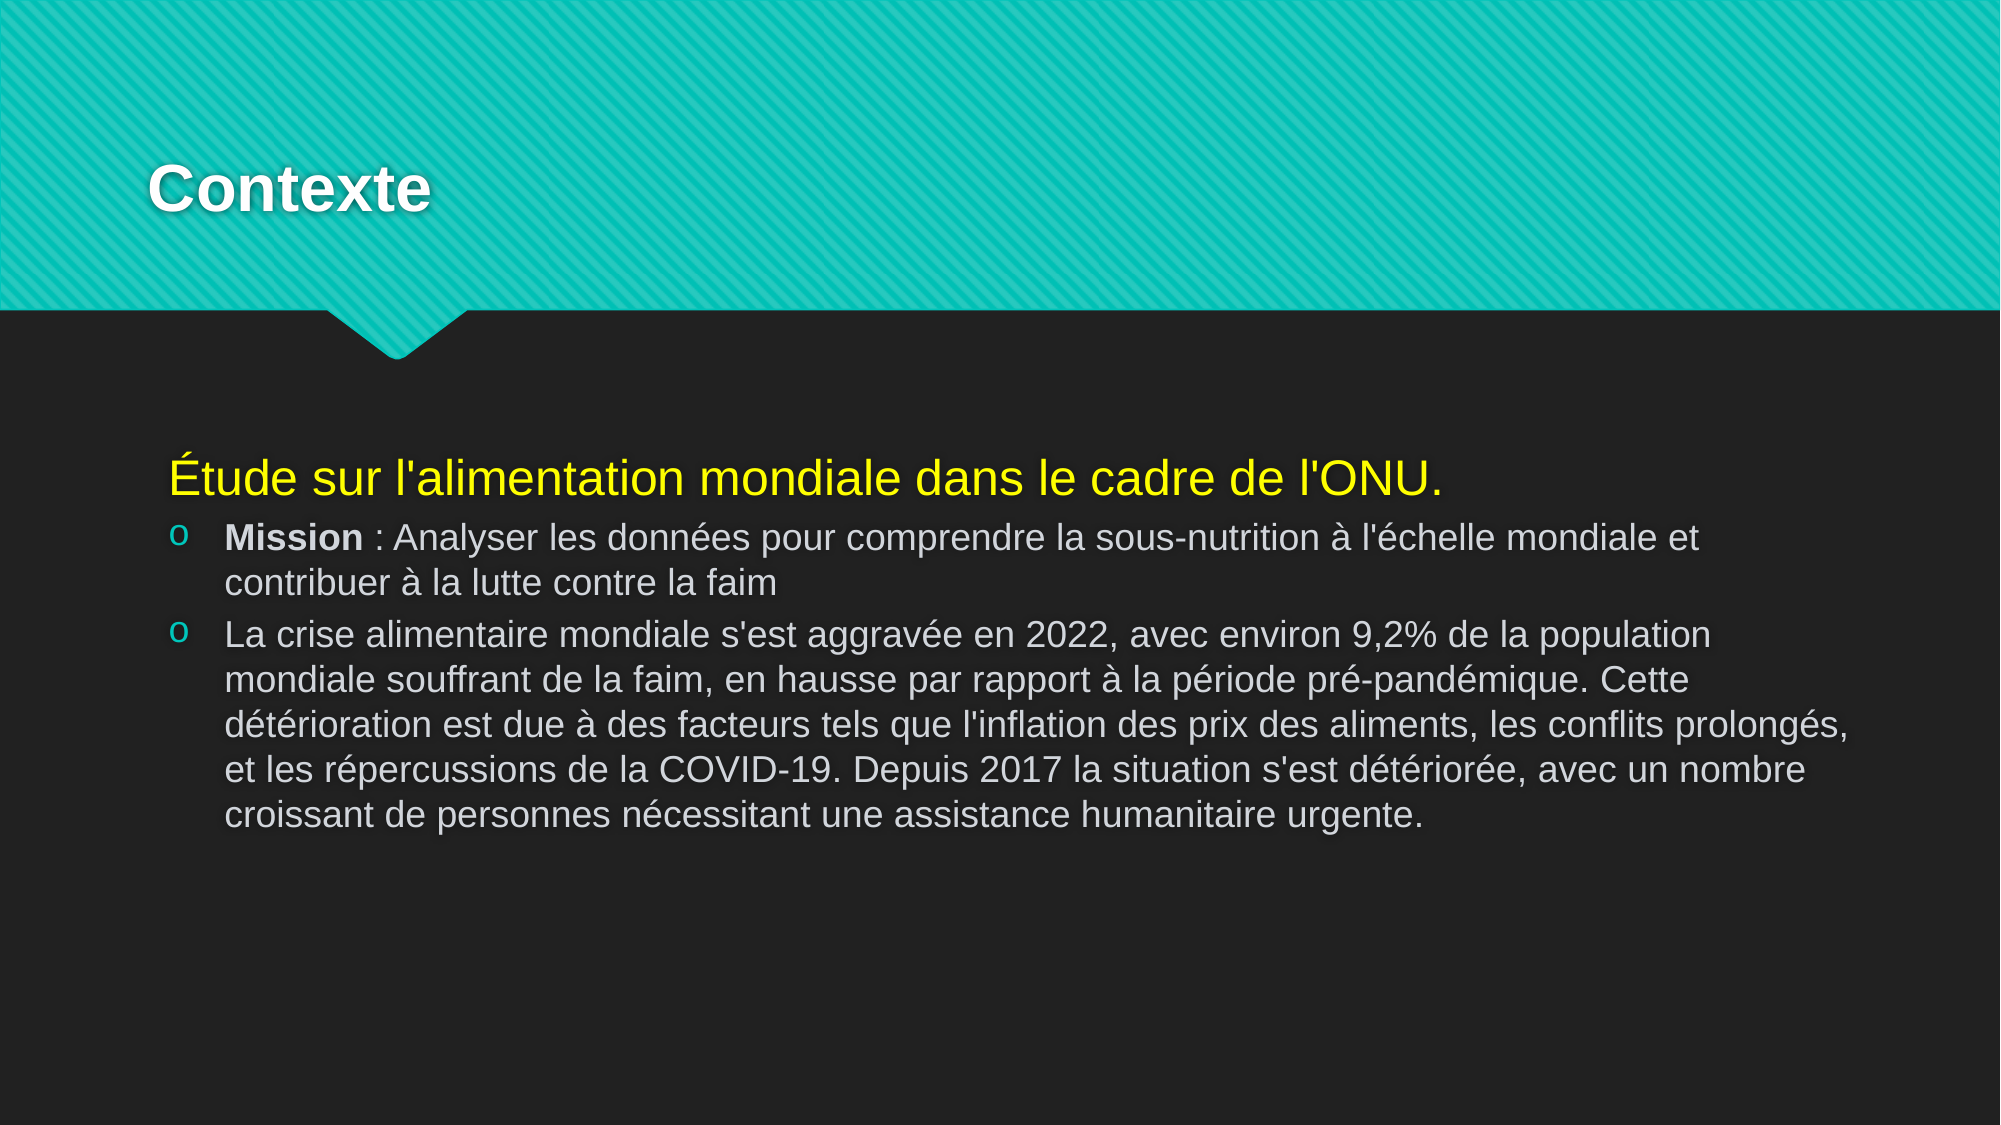

# Contexte
Étude sur l'alimentation mondiale dans le cadre de l'ONU.
Mission : Analyser les données pour comprendre la sous-nutrition à l'échelle mondiale et contribuer à la lutte contre la faim
La crise alimentaire mondiale s'est aggravée en 2022, avec environ 9,2% de la population mondiale souffrant de la faim, en hausse par rapport à la période pré-pandémique. Cette détérioration est due à des facteurs tels que l'inflation des prix des aliments, les conflits prolongés, et les répercussions de la COVID-19​​. Depuis 2017 la situation s'est détériorée, avec un nombre croissant de personnes nécessitant une assistance humanitaire urgente​.